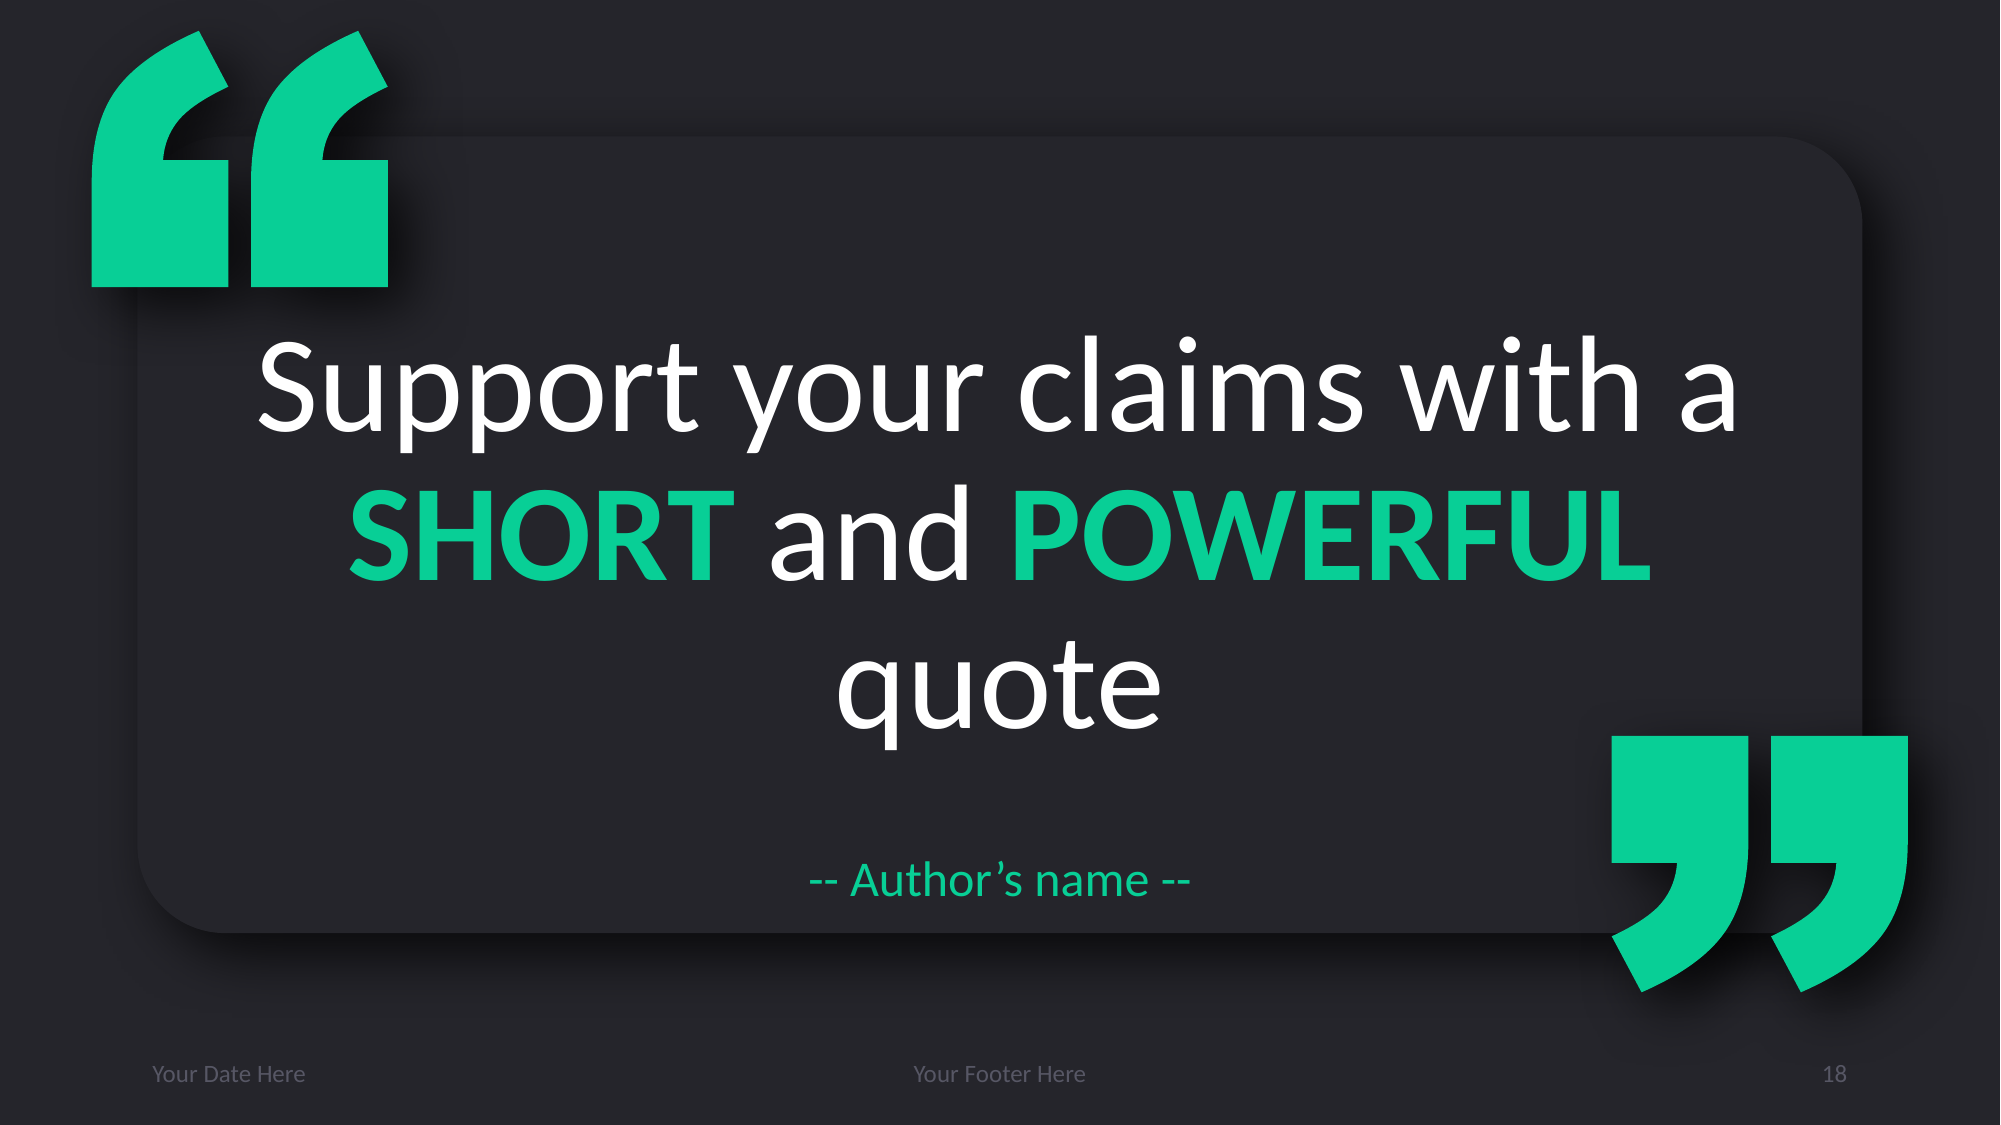

Support your claims with a short and powerful quote
-- Author’s name --
Your Date Here
Your Footer Here
18